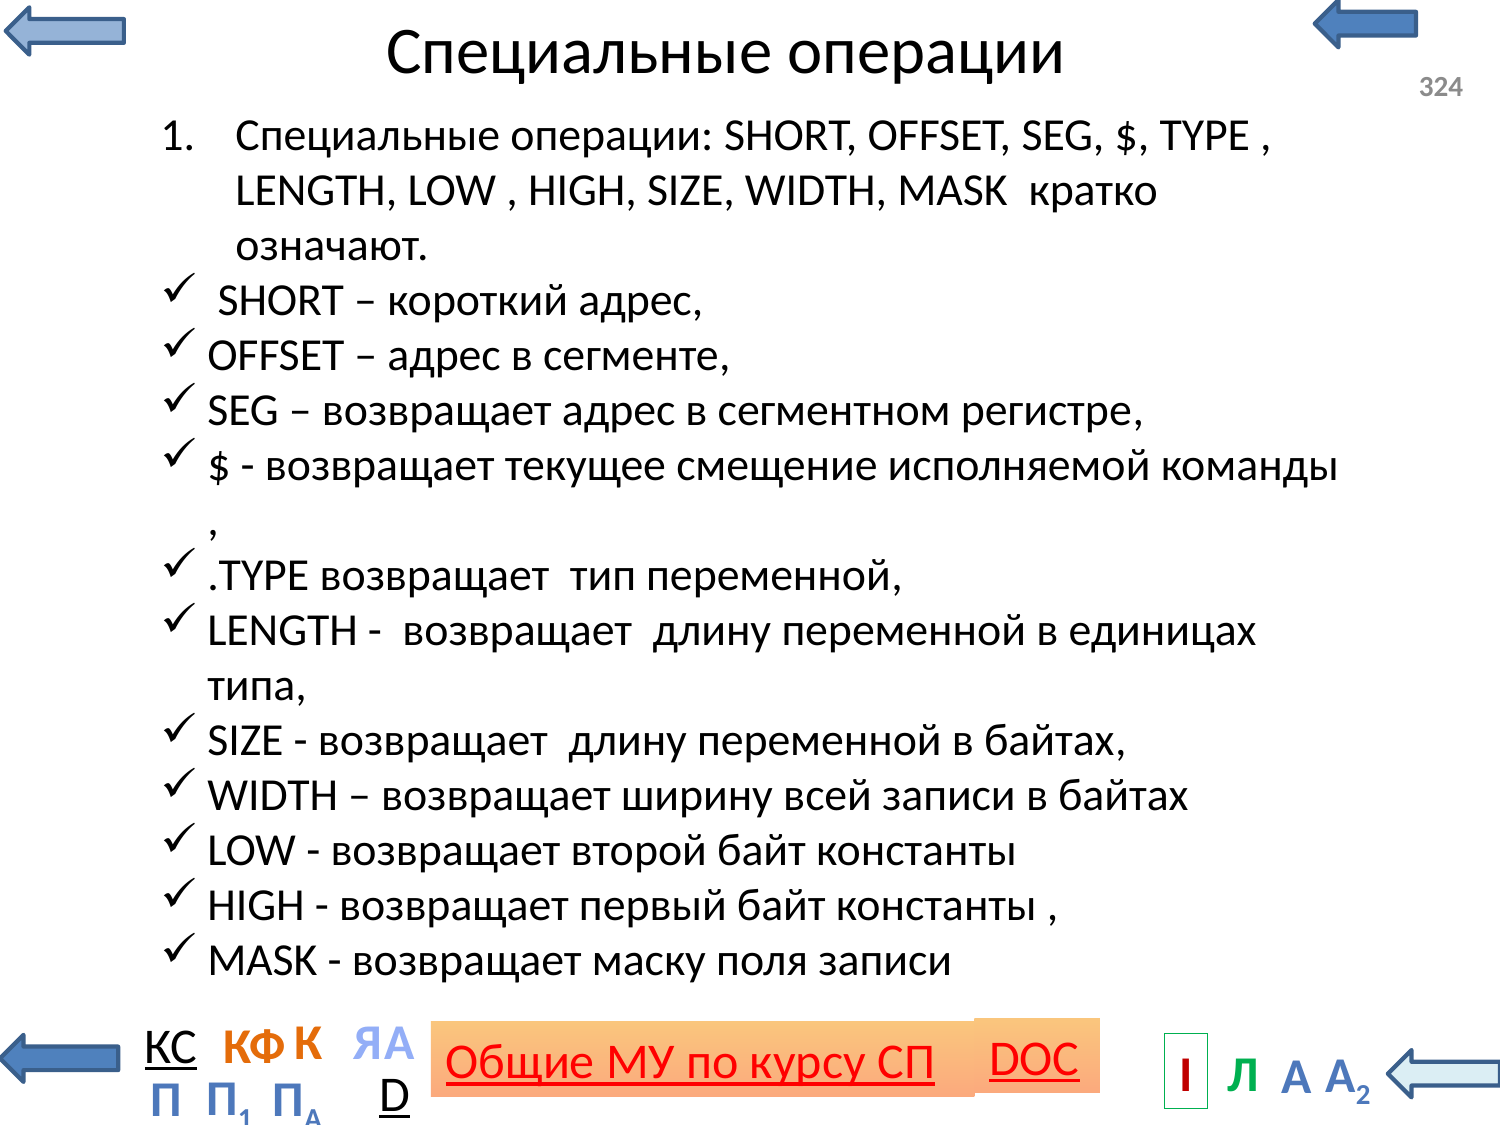

# Специальные операции
324
Специальные операции: SHORT, OFFSET, SEG, $, TYPE , LENGTH, LOW , HIGH, SIZE, WIDTH, MASK  кратко означают.
 SHORT – короткий адрес,
OFFSET – адрес в сегменте,
SEG – возвращает адрес в сегментном регистре,
$ - возвращает текущее смещение исполняемой команды ,
.TYPE возвращает  тип переменной,
LENGTH -  возвращает  длину переменной в единицах типа,
SIZE - возвращает  длину переменной в байтах,
WIDTH – возвращает ширину всей записи в байтах
LOW - возвращает второй байт константы
HIGH - возвращает первый байт константы ,
MASK - возвращает маску поля записи